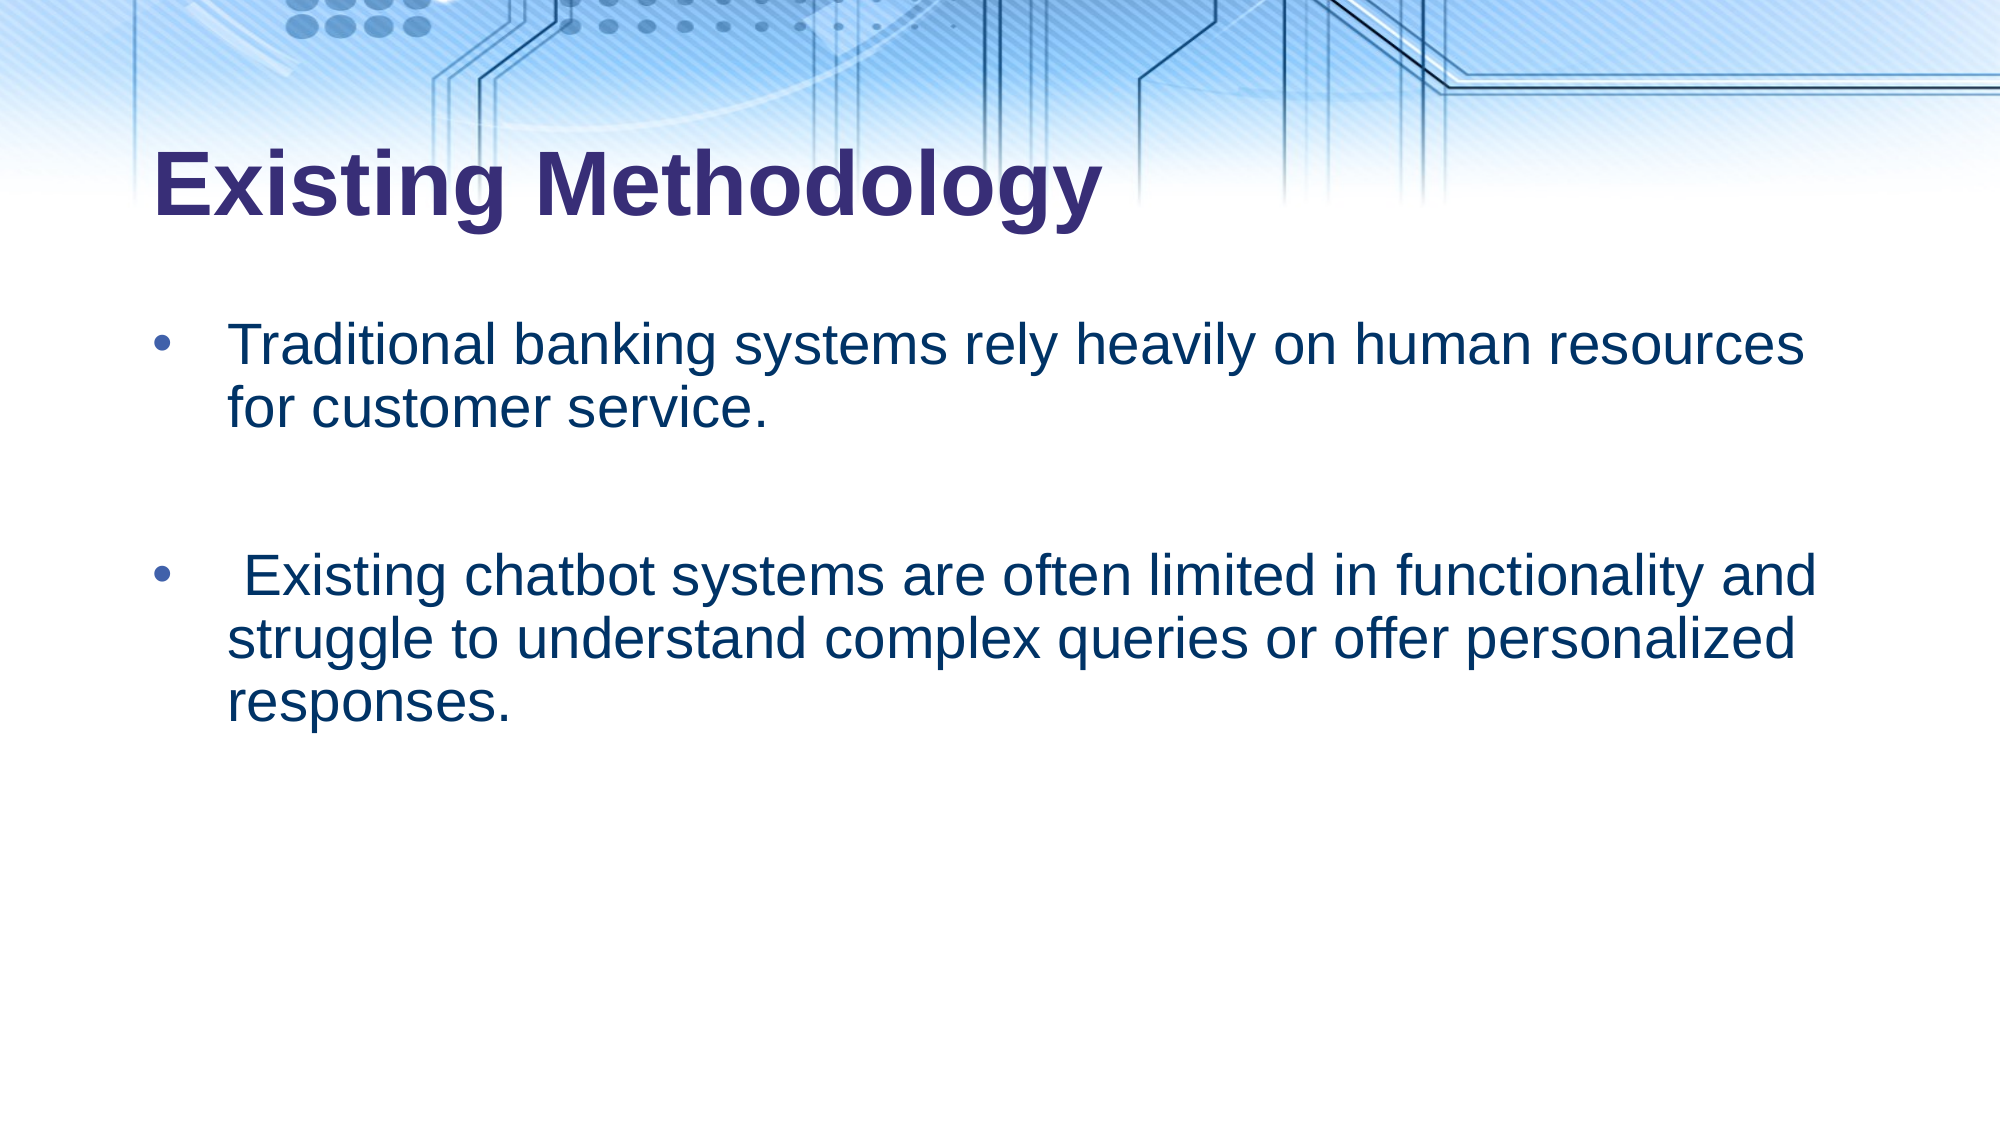

# Existing Methodology
Traditional banking systems rely heavily on human resources for customer service.

 Existing chatbot systems are often limited in functionality and struggle to understand complex queries or offer personalized responses.